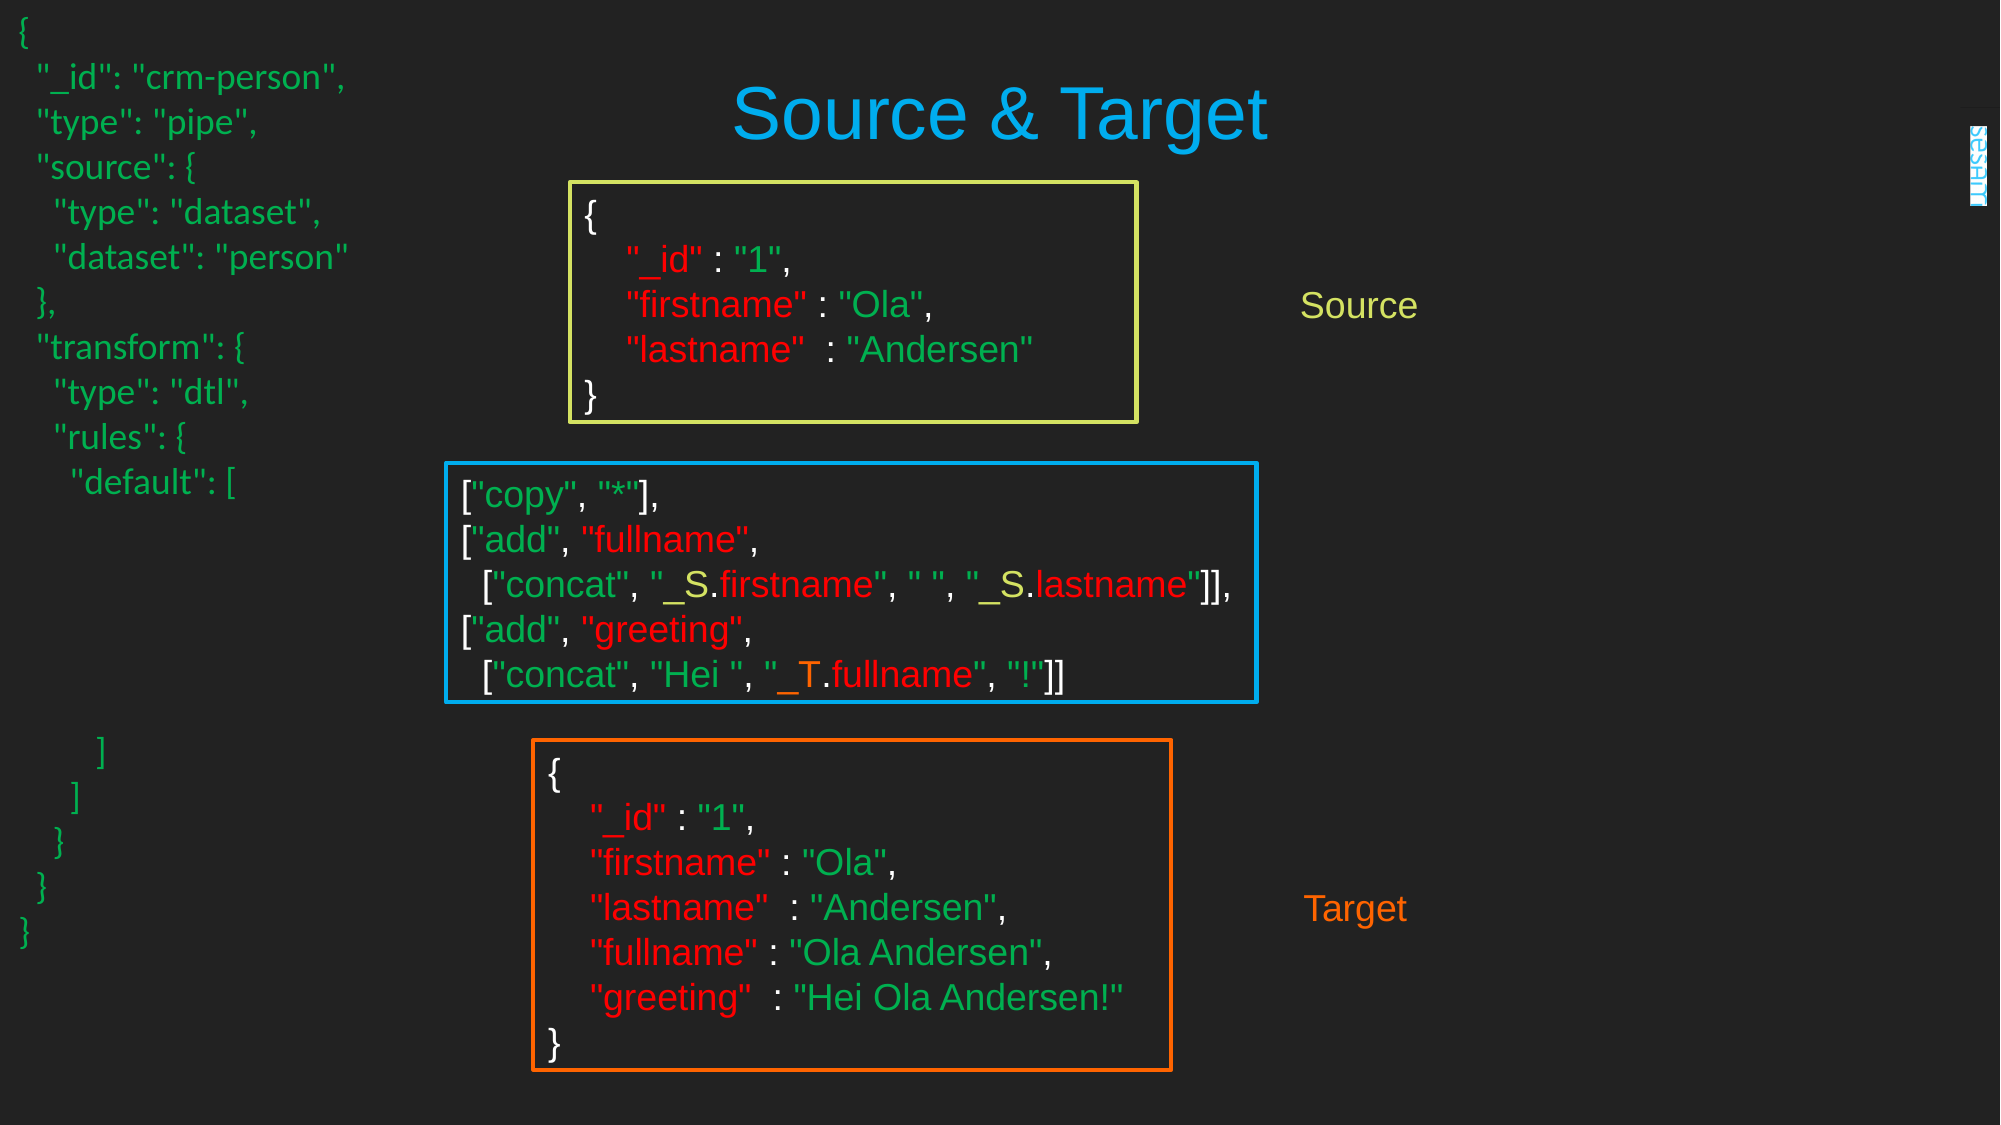

{
  "_id": "crm-person",
  "type": "pipe",
  "source": {
    "type": "dataset",
    "dataset": "person"
  },
  "transform": {
    "type": "dtl",
    "rules": {
      "default": [

         ]
      ]
    }
  }
}
Source & Target
{
    "_id" : "1",
    "firstname" : "Ola",
    "lastname"  : "Andersen"
}
Source
["copy", "*"],
["add", "fullname",
  ["concat", "_S.firstname", " ", "_S.lastname"]],
["add", "greeting",
  ["concat", "Hei ", "_T.fullname", "!"]]
{
    "_id" : "1",
    "firstname" : "Ola",
    "lastname"  : "Andersen",
    "fullname" : "Ola Andersen",
    "greeting"  : "Hei Ola Andersen!"
}
Target